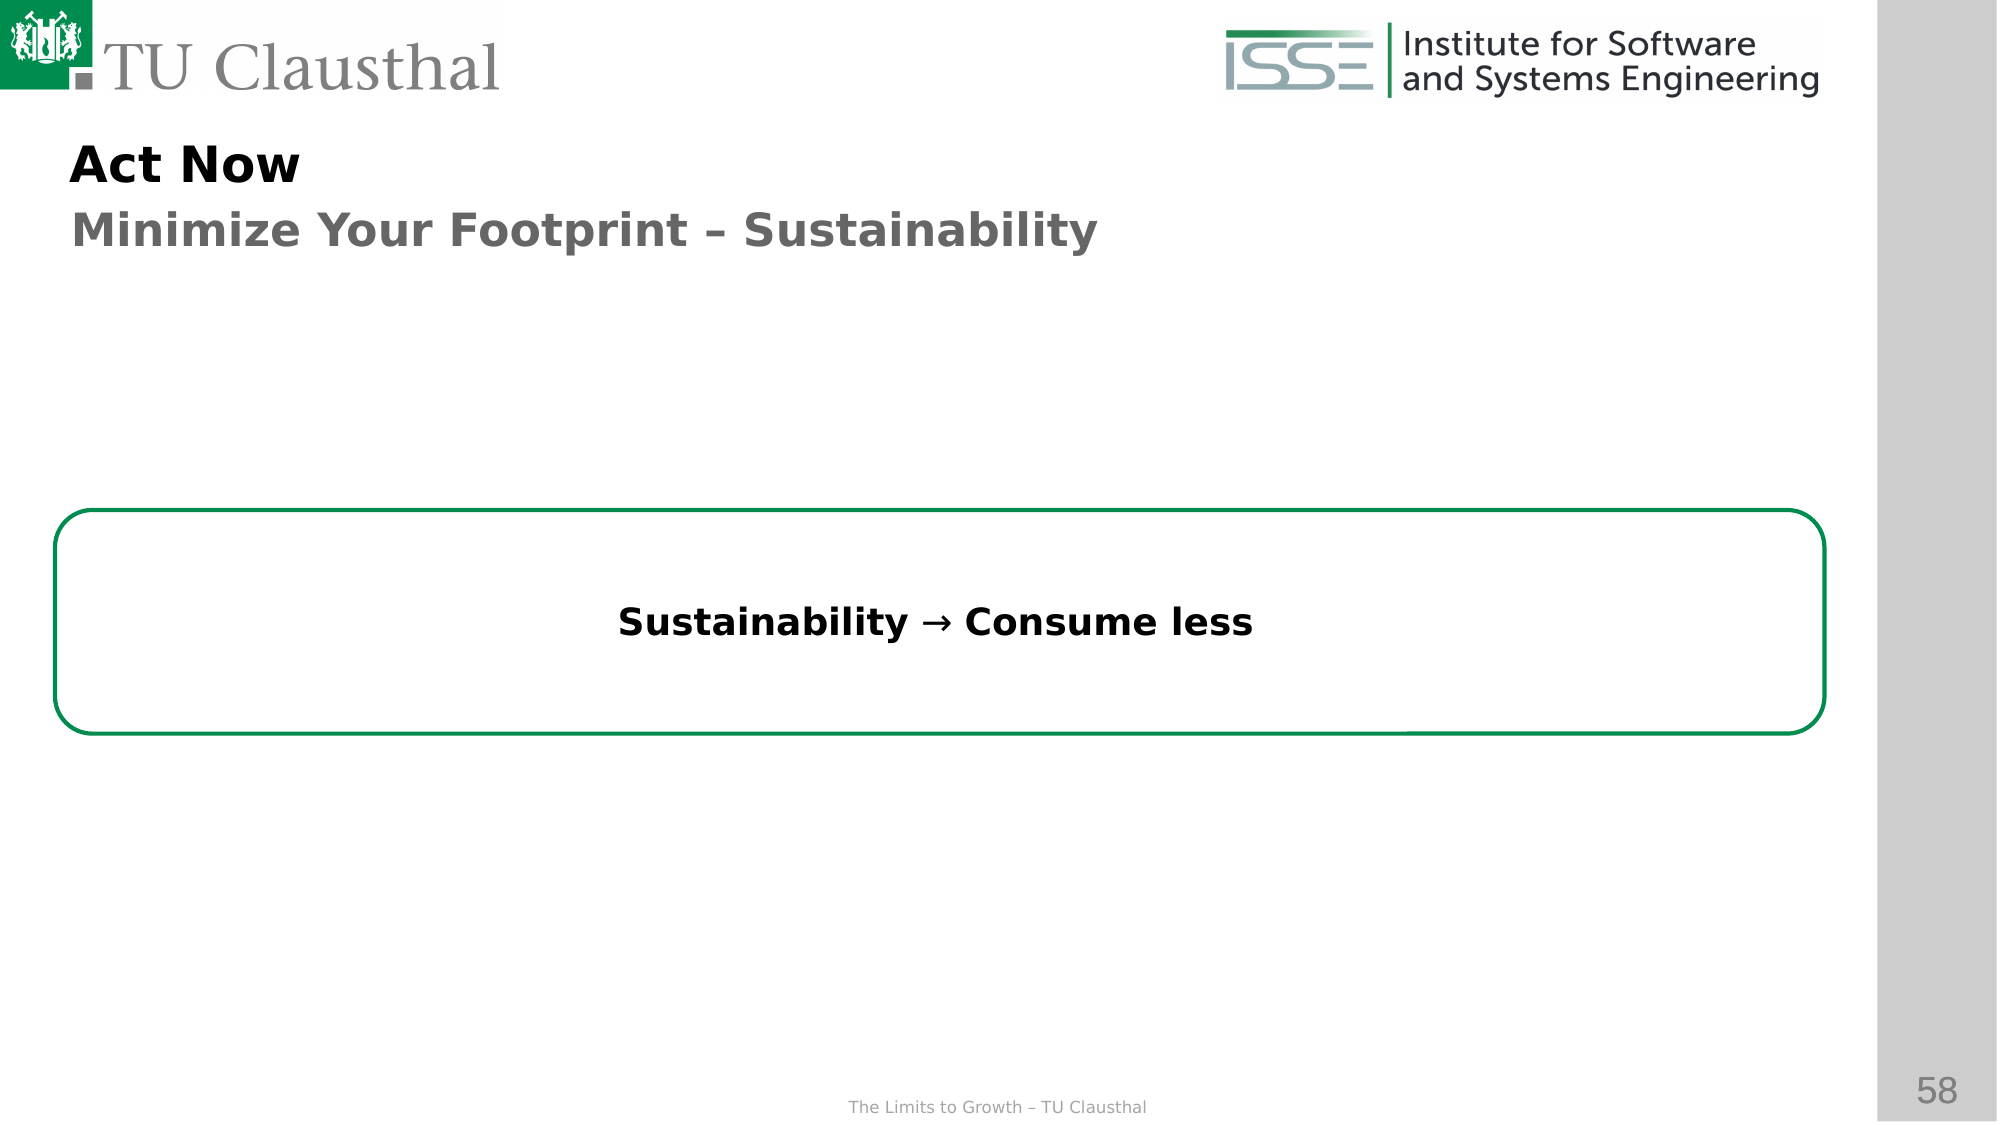

Act Now
Minimize Your Footprint – Sustainability
Sustainability → Consume less